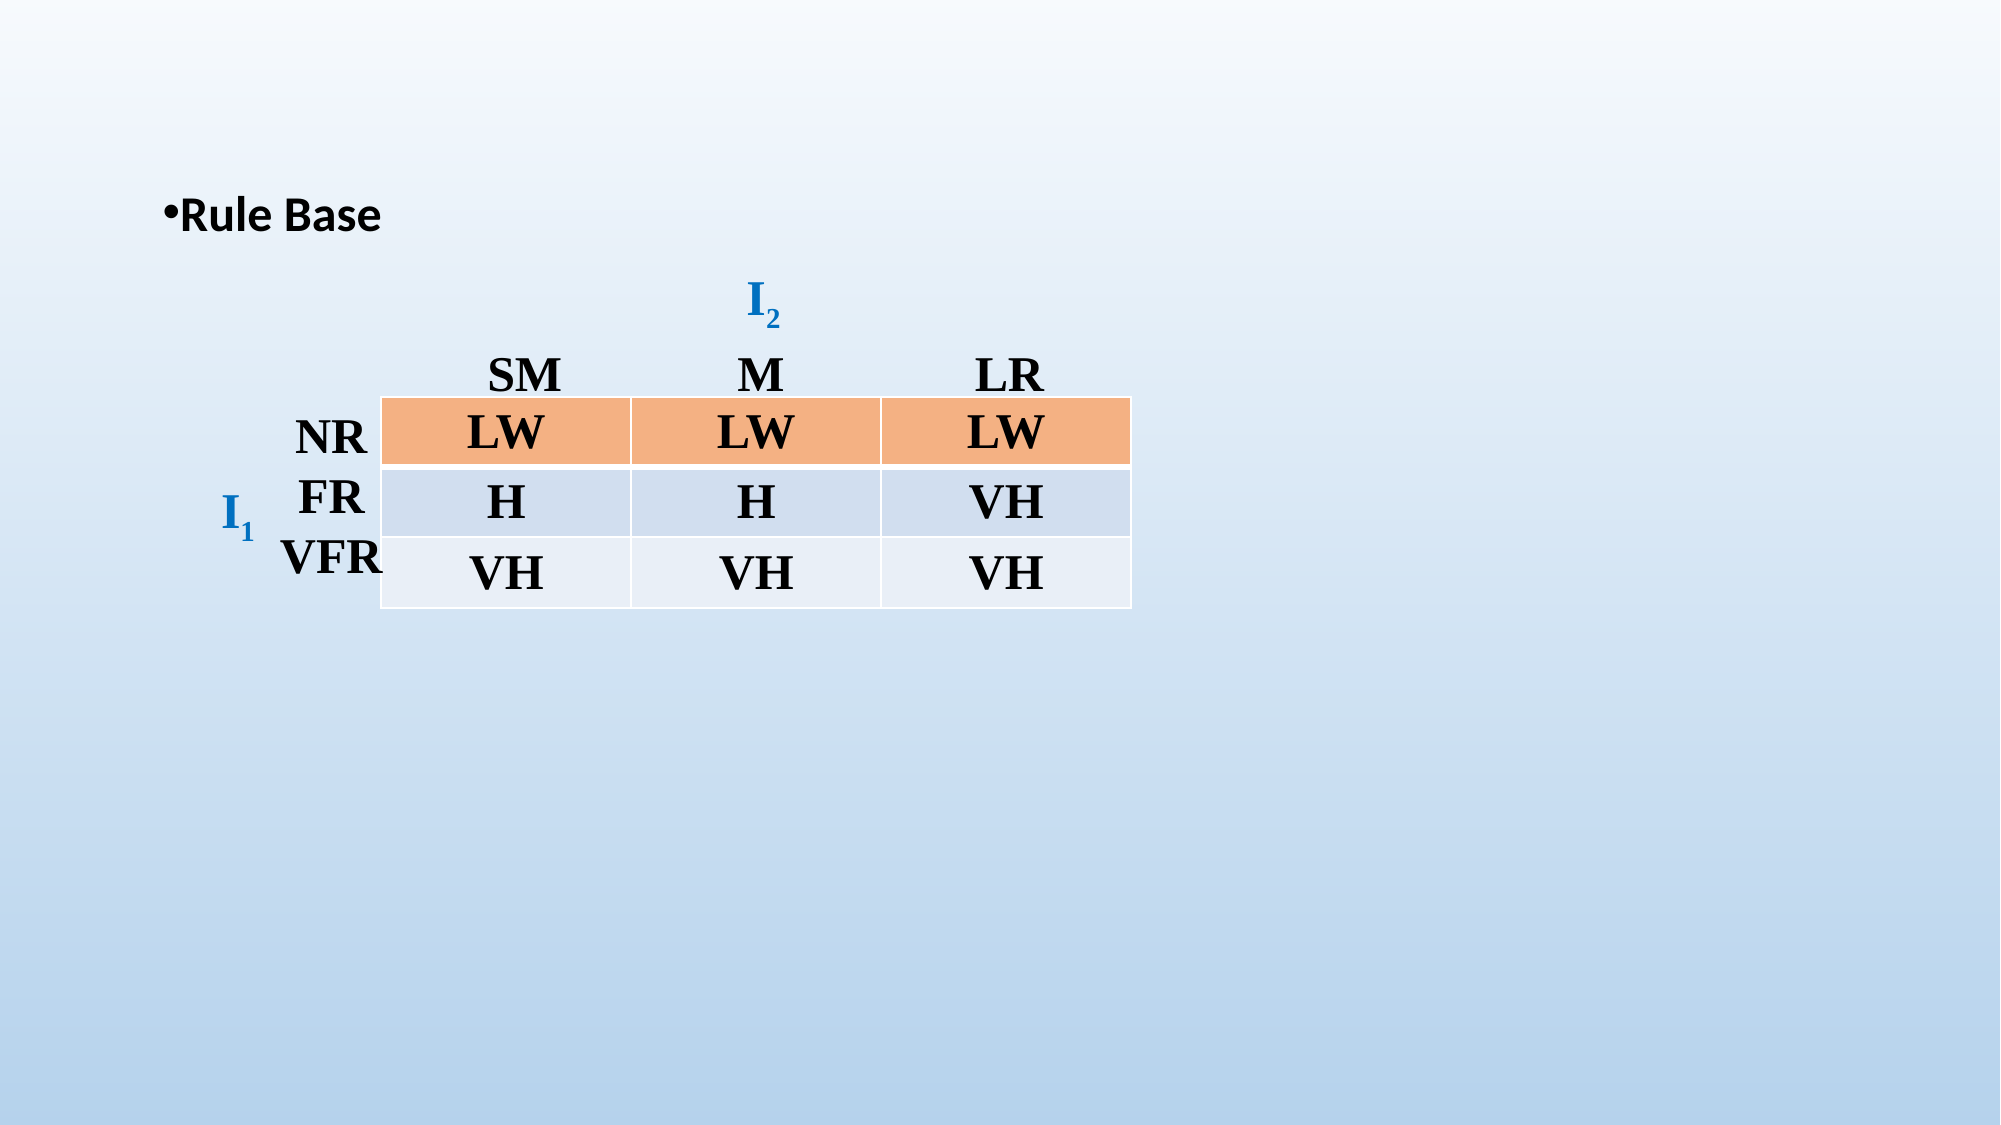

Rule Base
I2
SM	        M 	   LR
NR
FR
VFR
I1
| LW | LW | LW |
| --- | --- | --- |
| H | H | VH |
| VH | VH | VH |